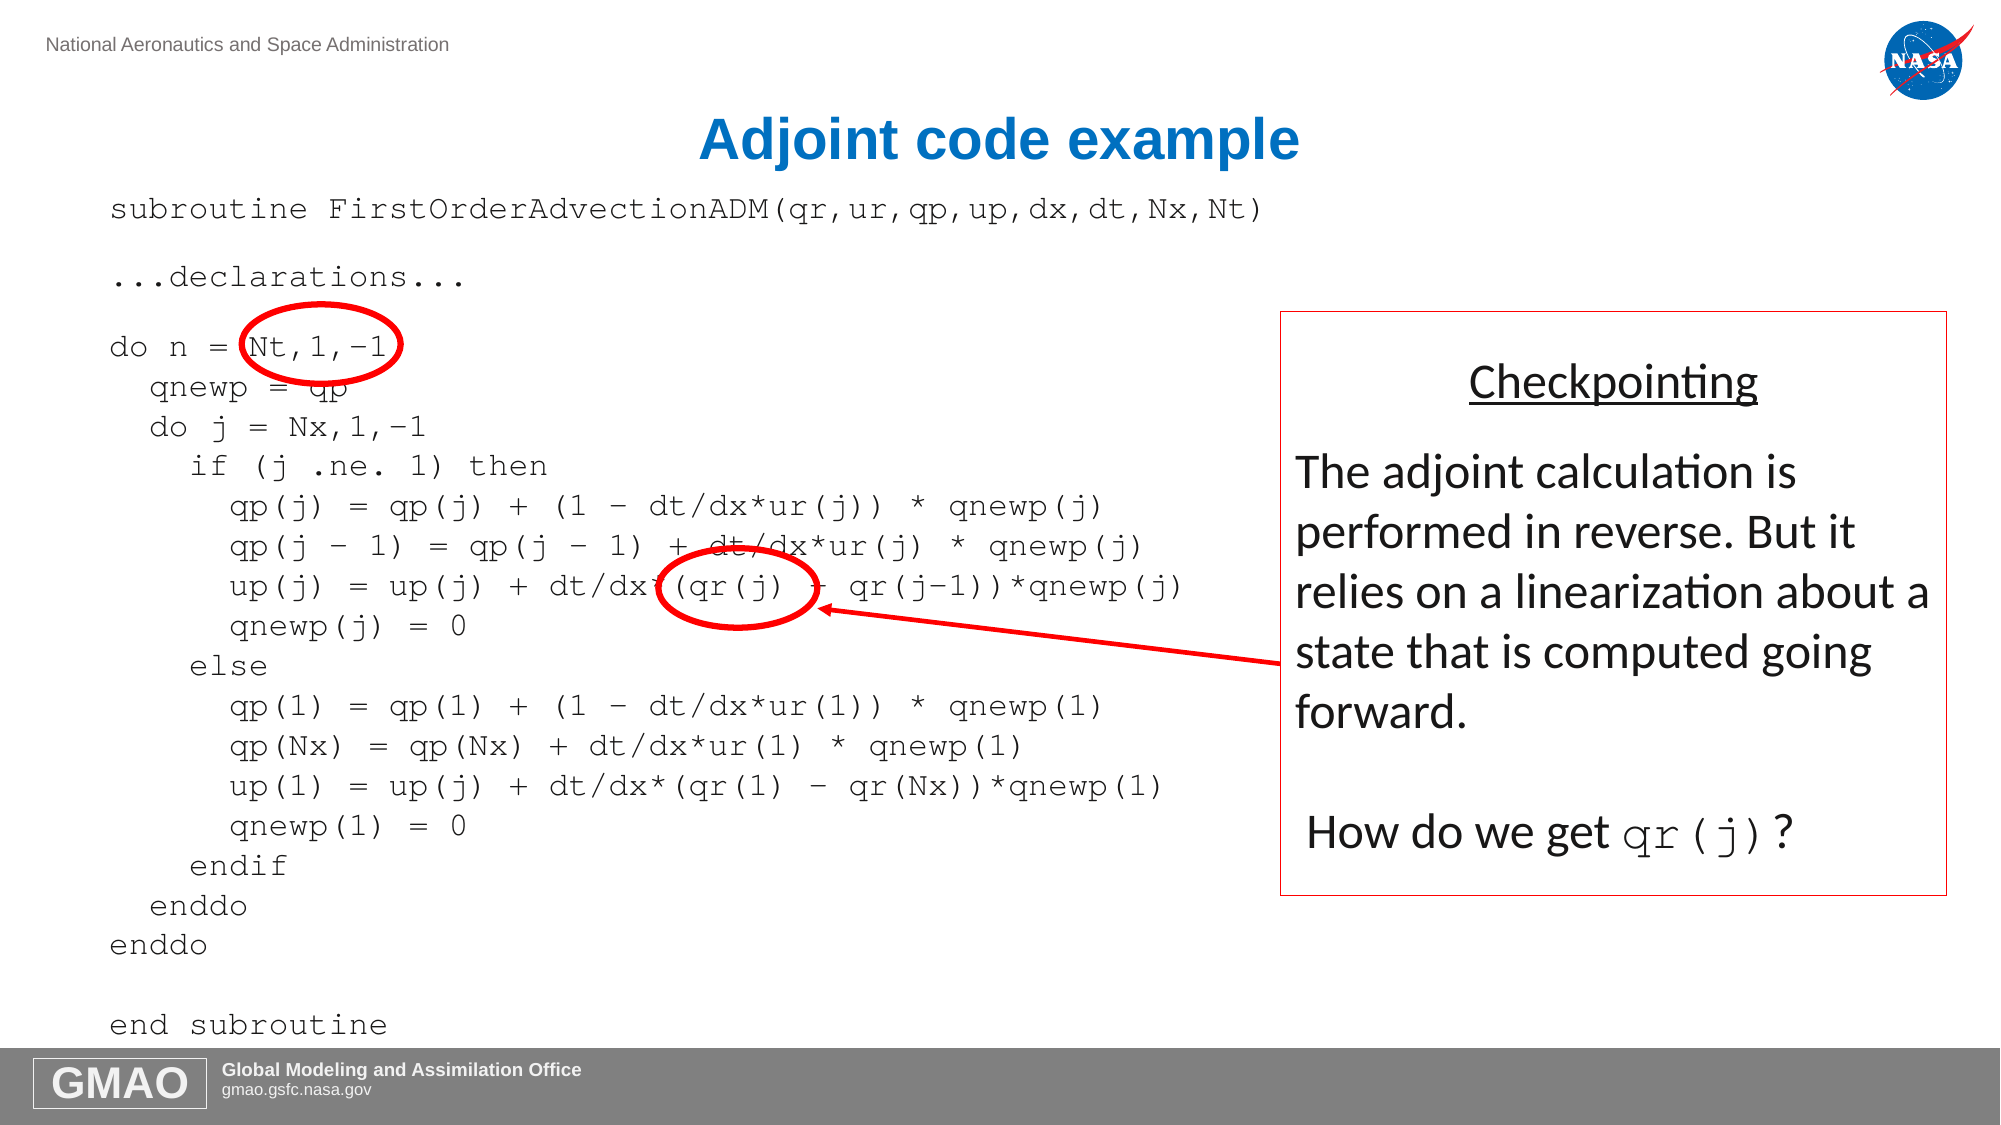

# Adjoint code example
subroutine FirstOrderAdvectionADM(qr,ur,qp,up,dx,dt,Nx,Nt)

...declarations...

do n = Nt,1,-1
  qnewp = qp
  do j = Nx,1,-1
    if (j .ne. 1) then
      qp(j) = qp(j) + (1 - dt/dx*ur(j)) * qnewp(j)
      qp(j - 1) = qp(j - 1) + dt/dx*ur(j) * qnewp(j)
      up(j) = up(j) + dt/dx*(qr(j) - qr(j-1))*qnewp(j)
      qnewp(j) = 0
    else
      qp(1) = qp(1) + (1 - dt/dx*ur(1)) * qnewp(1)
      qp(Nx) = qp(Nx) + dt/dx*ur(1) * qnewp(1)
      up(1) = up(j) + dt/dx*(qr(1) - qr(Nx))*qnewp(1)
      qnewp(1) = 0
    endif
  enddo
enddo

end subroutine

Checkpointing

The adjoint calculation is performed in reverse. But it relies on a linearization about a state that is computed going forward.

 How do we get qr(j)?